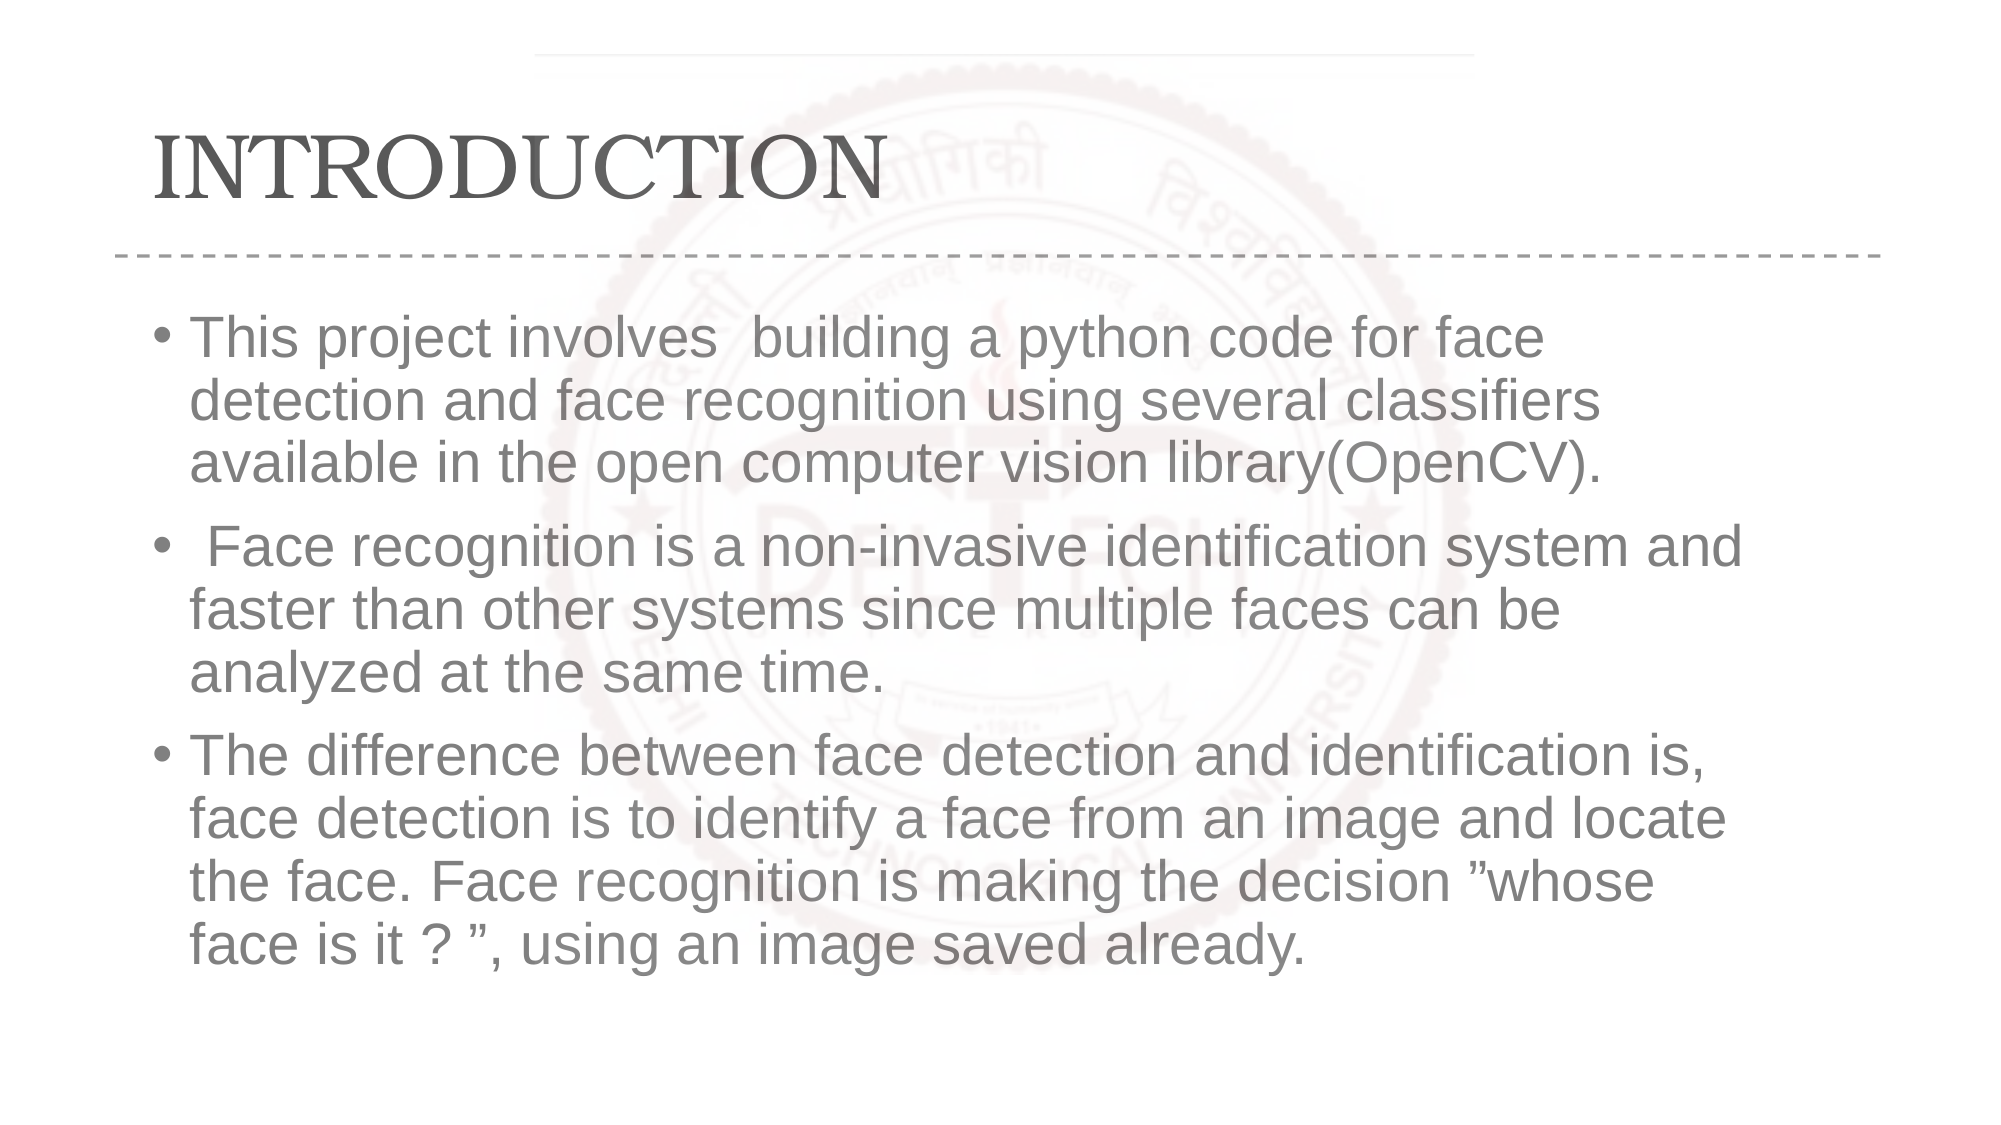

# INTRODUCTION
This project involves  building a python code for face detection and face recognition using several classifiers available in the open computer vision library(OpenCV).
 Face recognition is a non-invasive identification system and faster than other systems since multiple faces can be analyzed at the same time.
The difference between face detection and identification is, face detection is to identify a face from an image and locate the face. Face recognition is making the decision ”whose face is it ? ”, using an image saved already.